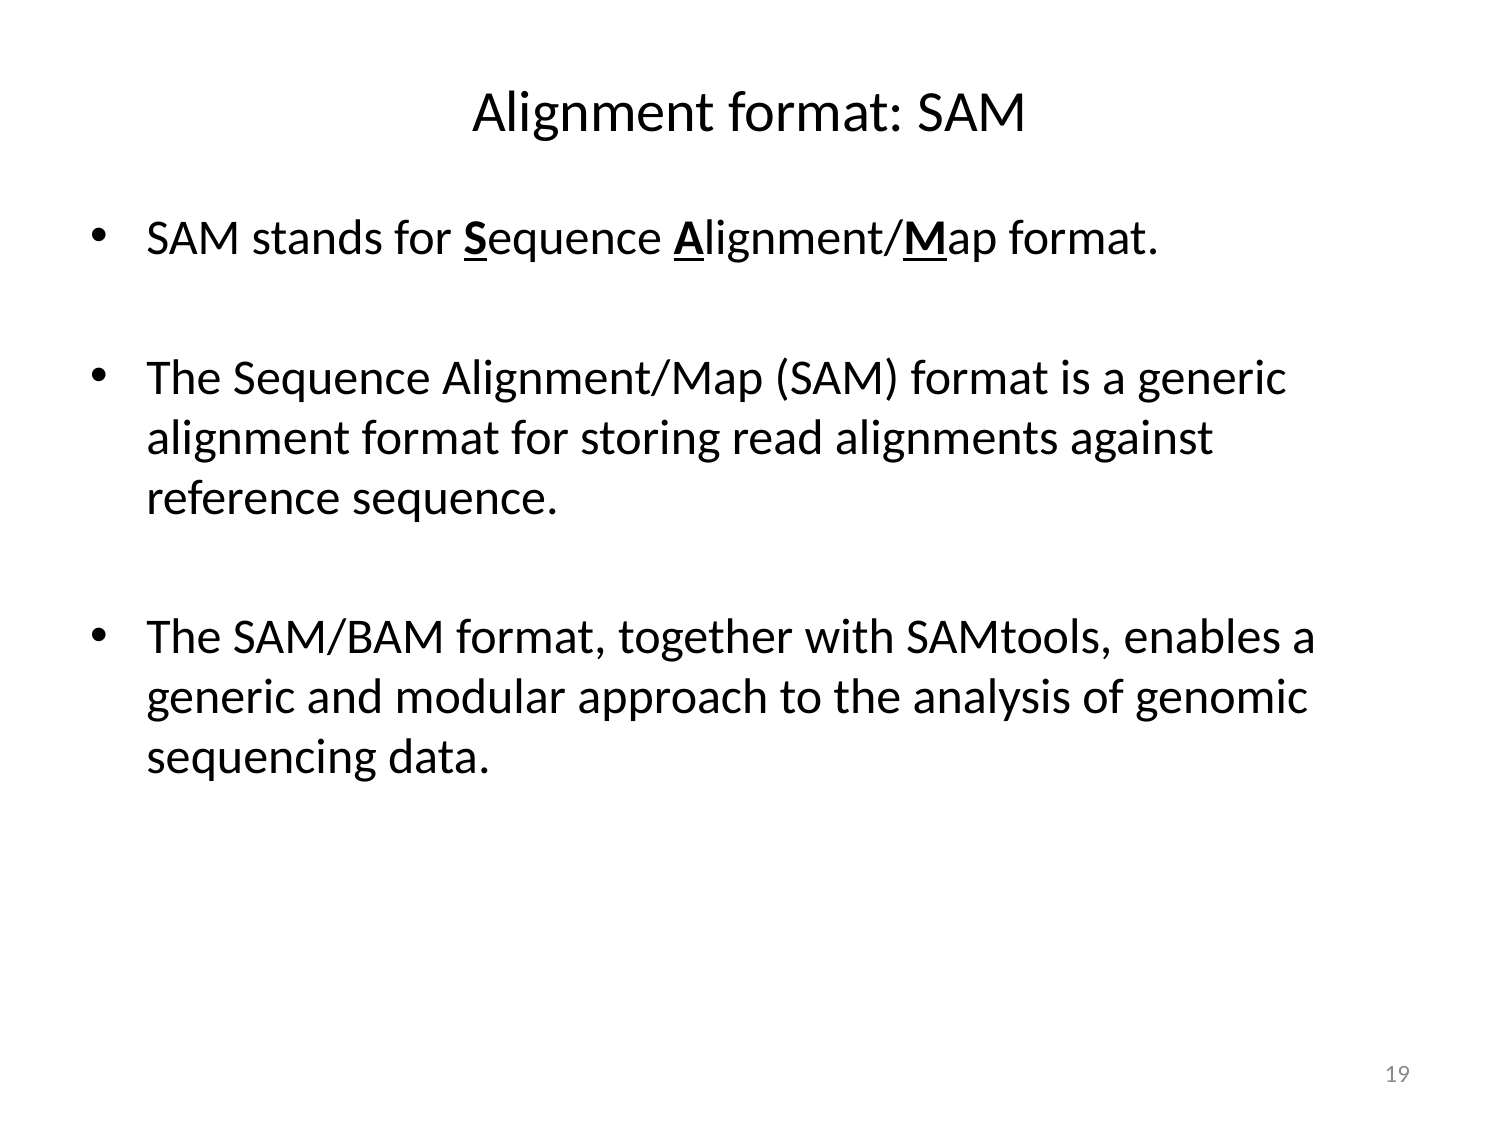

# Alignment format: SAM
SAM stands for Sequence Alignment/Map format.

The Sequence Alignment/Map (SAM) format is a generic alignment format for storing read alignments against reference sequence.

The SAM/BAM format, together with SAMtools, enables a generic and modular approach to the analysis of genomic sequencing data.

19